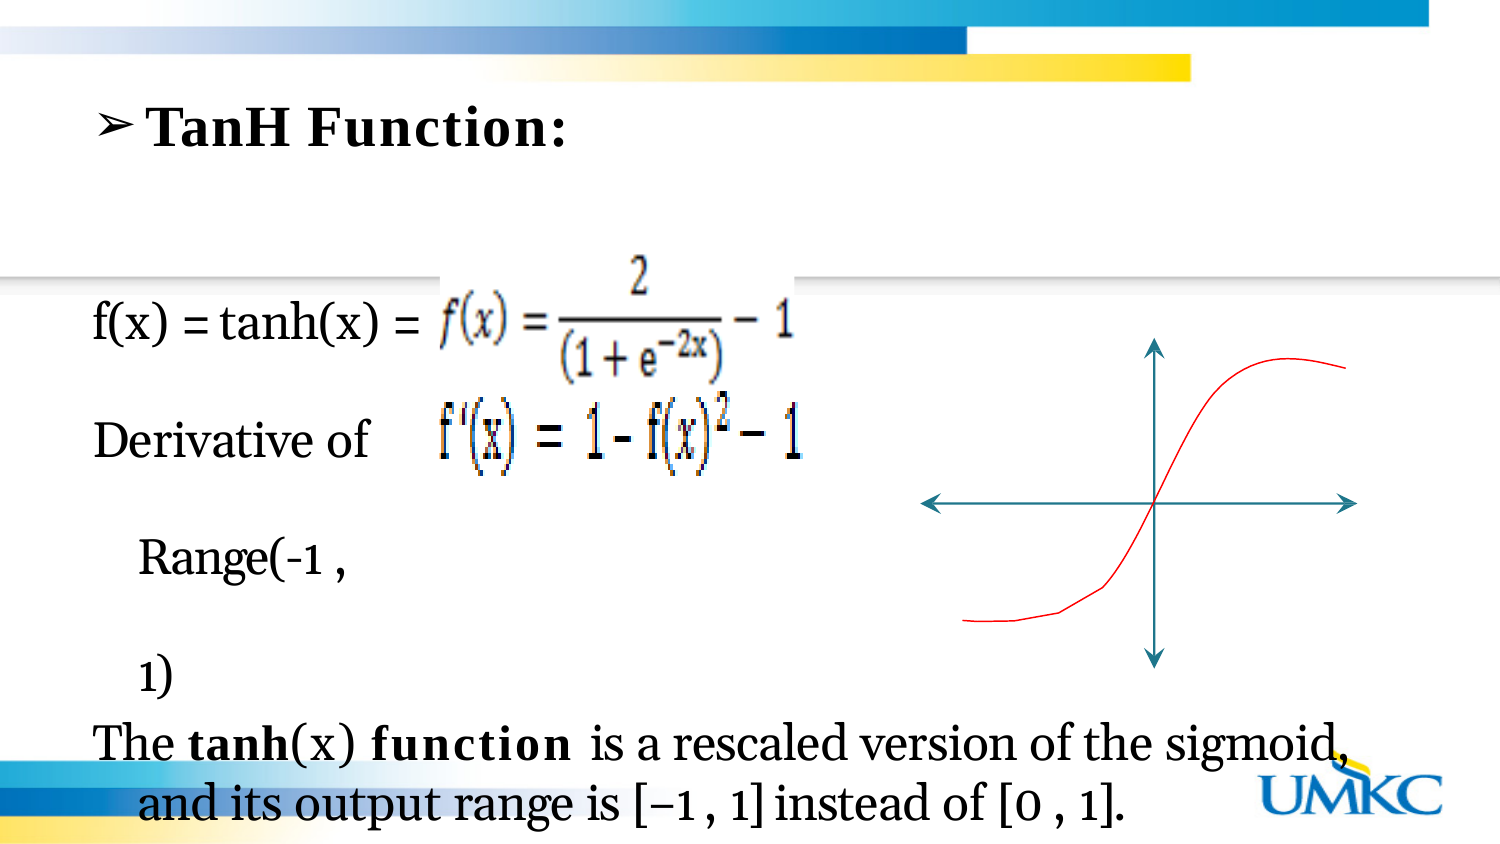

TanH Function:

f(x) = tanh(x) =
Derivative of  Range(-1 , 1)
The tanh(x) function is a rescaled version of the sigmoid,  and its output range is [−1 , 1] instead of [0 , 1].